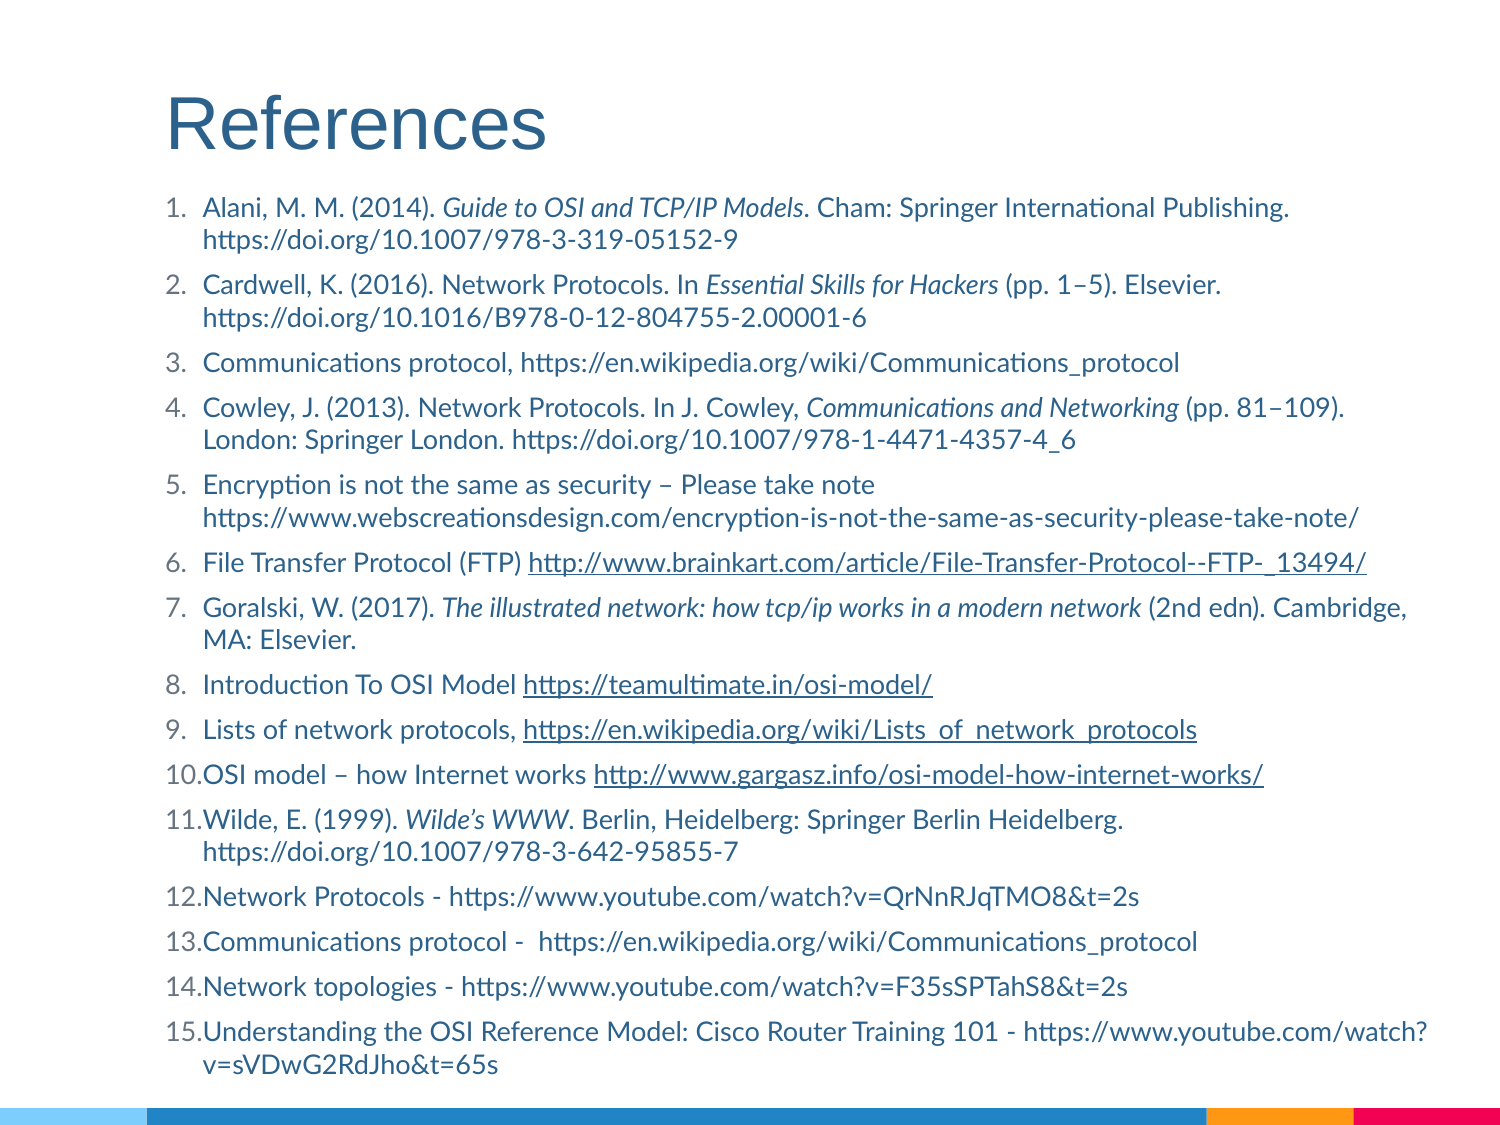

# References
Alani, M. M. (2014). Guide to OSI and TCP/IP Models. Cham: Springer International Publishing. https://doi.org/10.1007/978-3-319-05152-9
Cardwell, K. (2016). Network Protocols. In Essential Skills for Hackers (pp. 1–5). Elsevier. https://doi.org/10.1016/B978-0-12-804755-2.00001-6
Communications protocol, https://en.wikipedia.org/wiki/Communications_protocol
Cowley, J. (2013). Network Protocols. In J. Cowley, Communications and Networking (pp. 81–109). London: Springer London. https://doi.org/10.1007/978-1-4471-4357-4_6
Encryption is not the same as security – Please take note https://www.webscreationsdesign.com/encryption-is-not-the-same-as-security-please-take-note/
File Transfer Protocol (FTP) http://www.brainkart.com/article/File-Transfer-Protocol--FTP-_13494/
Goralski, W. (2017). The illustrated network: how tcp/ip works in a modern network (2nd edn). Cambridge, MA: Elsevier.
Introduction To OSI Model https://teamultimate.in/osi-model/
Lists of network protocols, https://en.wikipedia.org/wiki/Lists_of_network_protocols
OSI model – how Internet works http://www.gargasz.info/osi-model-how-internet-works/
Wilde, E. (1999). Wilde’s WWW. Berlin, Heidelberg: Springer Berlin Heidelberg. https://doi.org/10.1007/978-3-642-95855-7
Network Protocols - https://www.youtube.com/watch?v=QrNnRJqTMO8&t=2s
Communications protocol -  https://en.wikipedia.org/wiki/Communications_protocol
Network topologies - https://www.youtube.com/watch?v=F35sSPTahS8&t=2s
Understanding the OSI Reference Model: Cisco Router Training 101 - https://www.youtube.com/watch?v=sVDwG2RdJho&t=65s